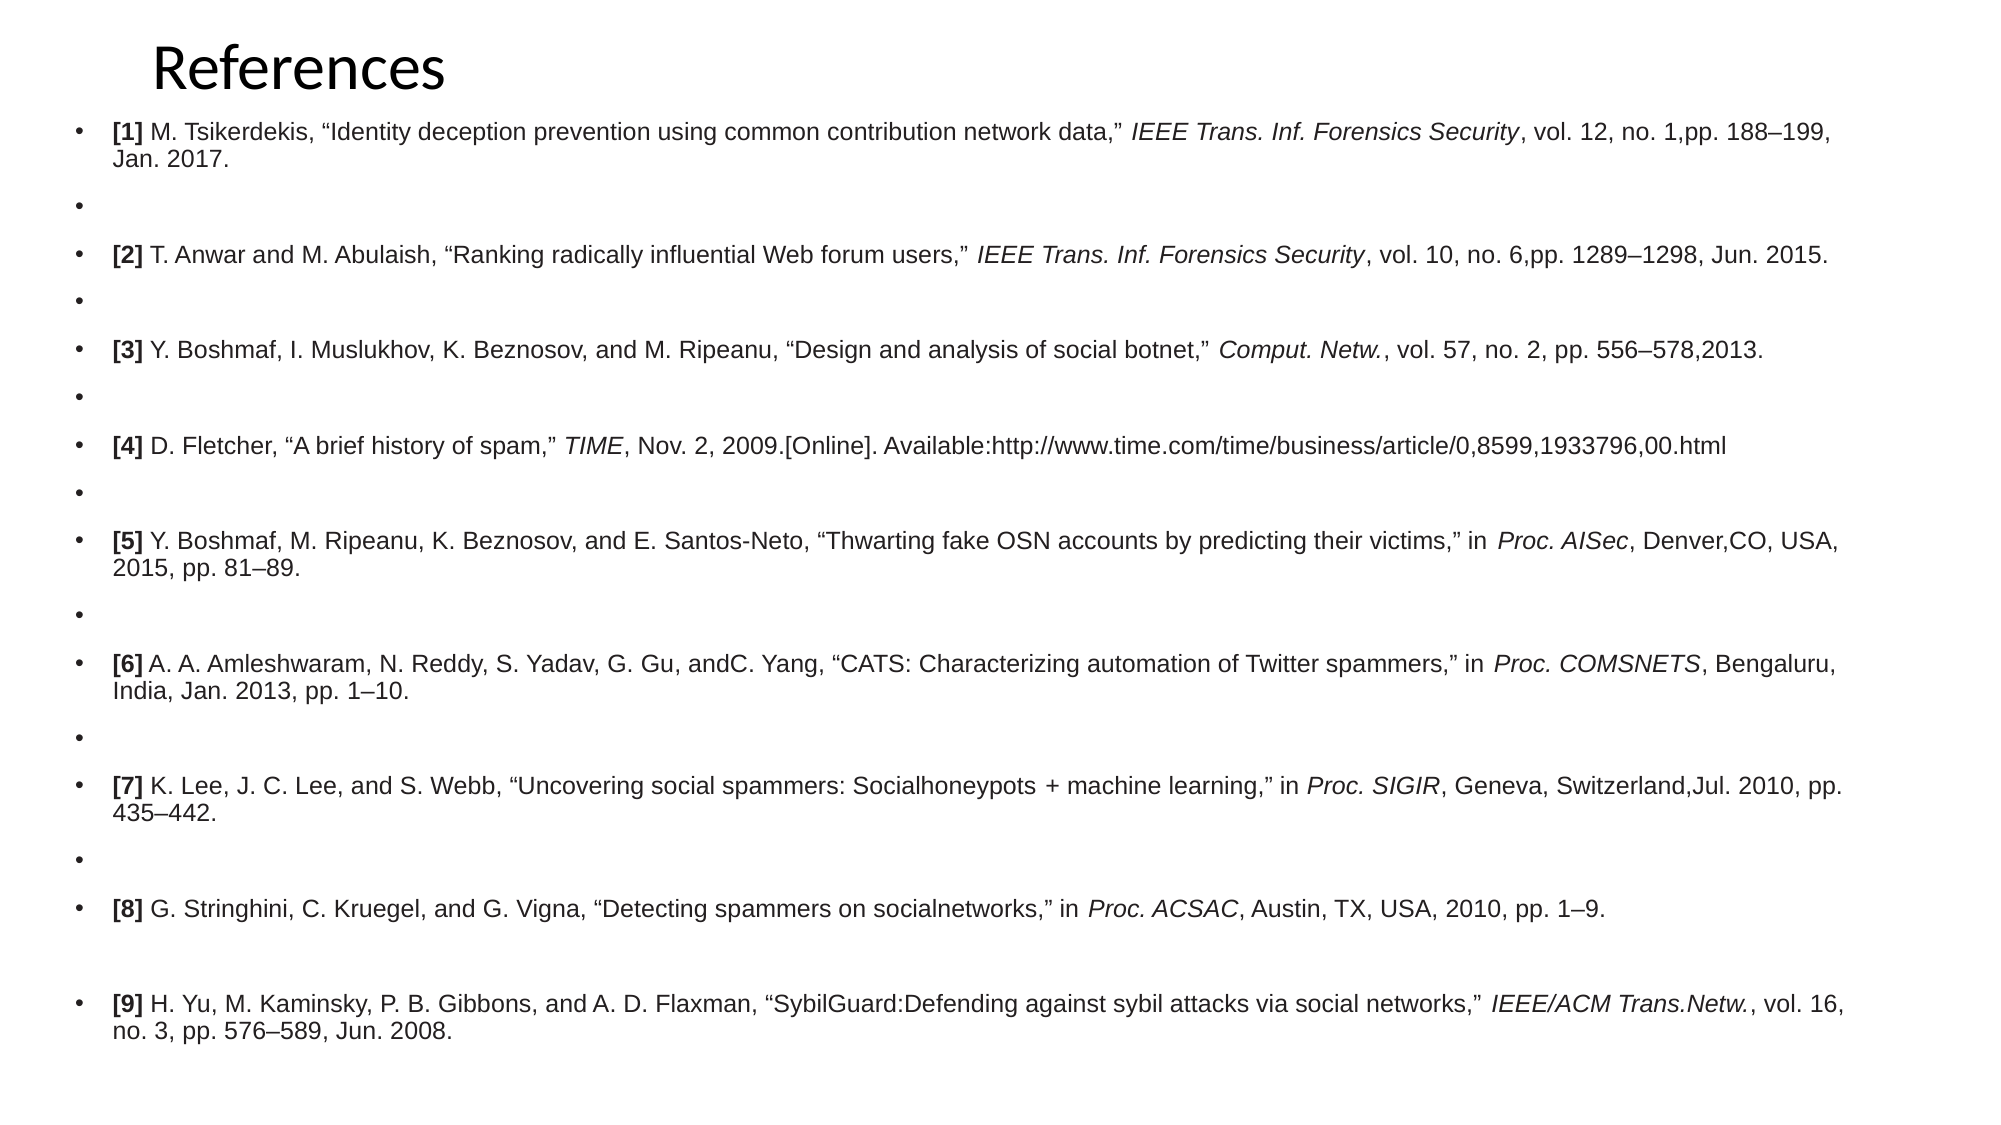

# References
[1] M. Tsikerdekis, “Identity deception prevention using common contribution network data,” IEEE Trans. Inf. Forensics Security, vol. 12, no. 1,pp. 188–199, Jan. 2017.

[2] T. Anwar and M. Abulaish, “Ranking radically influential Web forum users,” IEEE Trans. Inf. Forensics Security, vol. 10, no. 6,pp. 1289–1298, Jun. 2015.

[3] Y. Boshmaf, I. Muslukhov, K. Beznosov, and M. Ripeanu, “Design and analysis of social botnet,” Comput. Netw., vol. 57, no. 2, pp. 556–578,2013.

[4] D. Fletcher, “A brief history of spam,” TIME, Nov. 2, 2009.[Online]. Available:http://www.time.com/time/business/article/0,8599,1933796,00.html

[5] Y. Boshmaf, M. Ripeanu, K. Beznosov, and E. Santos-Neto, “Thwarting fake OSN accounts by predicting their victims,” in Proc. AISec, Denver,CO, USA, 2015, pp. 81–89.

[6] A. A. Amleshwaram, N. Reddy, S. Yadav, G. Gu, andC. Yang, “CATS: Characterizing automation of Twitter spammers,” in Proc. COMSNETS, Bengaluru, India, Jan. 2013, pp. 1–10.

[7] K. Lee, J. C. Lee, and S. Webb, “Uncovering social spammers: Socialhoneypots + machine learning,” in Proc. SIGIR, Geneva, Switzerland,Jul. 2010, pp. 435–442.

[8] G. Stringhini, C. Kruegel, and G. Vigna, “Detecting spammers on socialnetworks,” in Proc. ACSAC, Austin, TX, USA, 2010, pp. 1–9.

[9] H. Yu, M. Kaminsky, P. B. Gibbons, and A. D. Flaxman, “SybilGuard:Defending against sybil attacks via social networks,” IEEE/ACM Trans.Netw., vol. 16, no. 3, pp. 576–589, Jun. 2008.